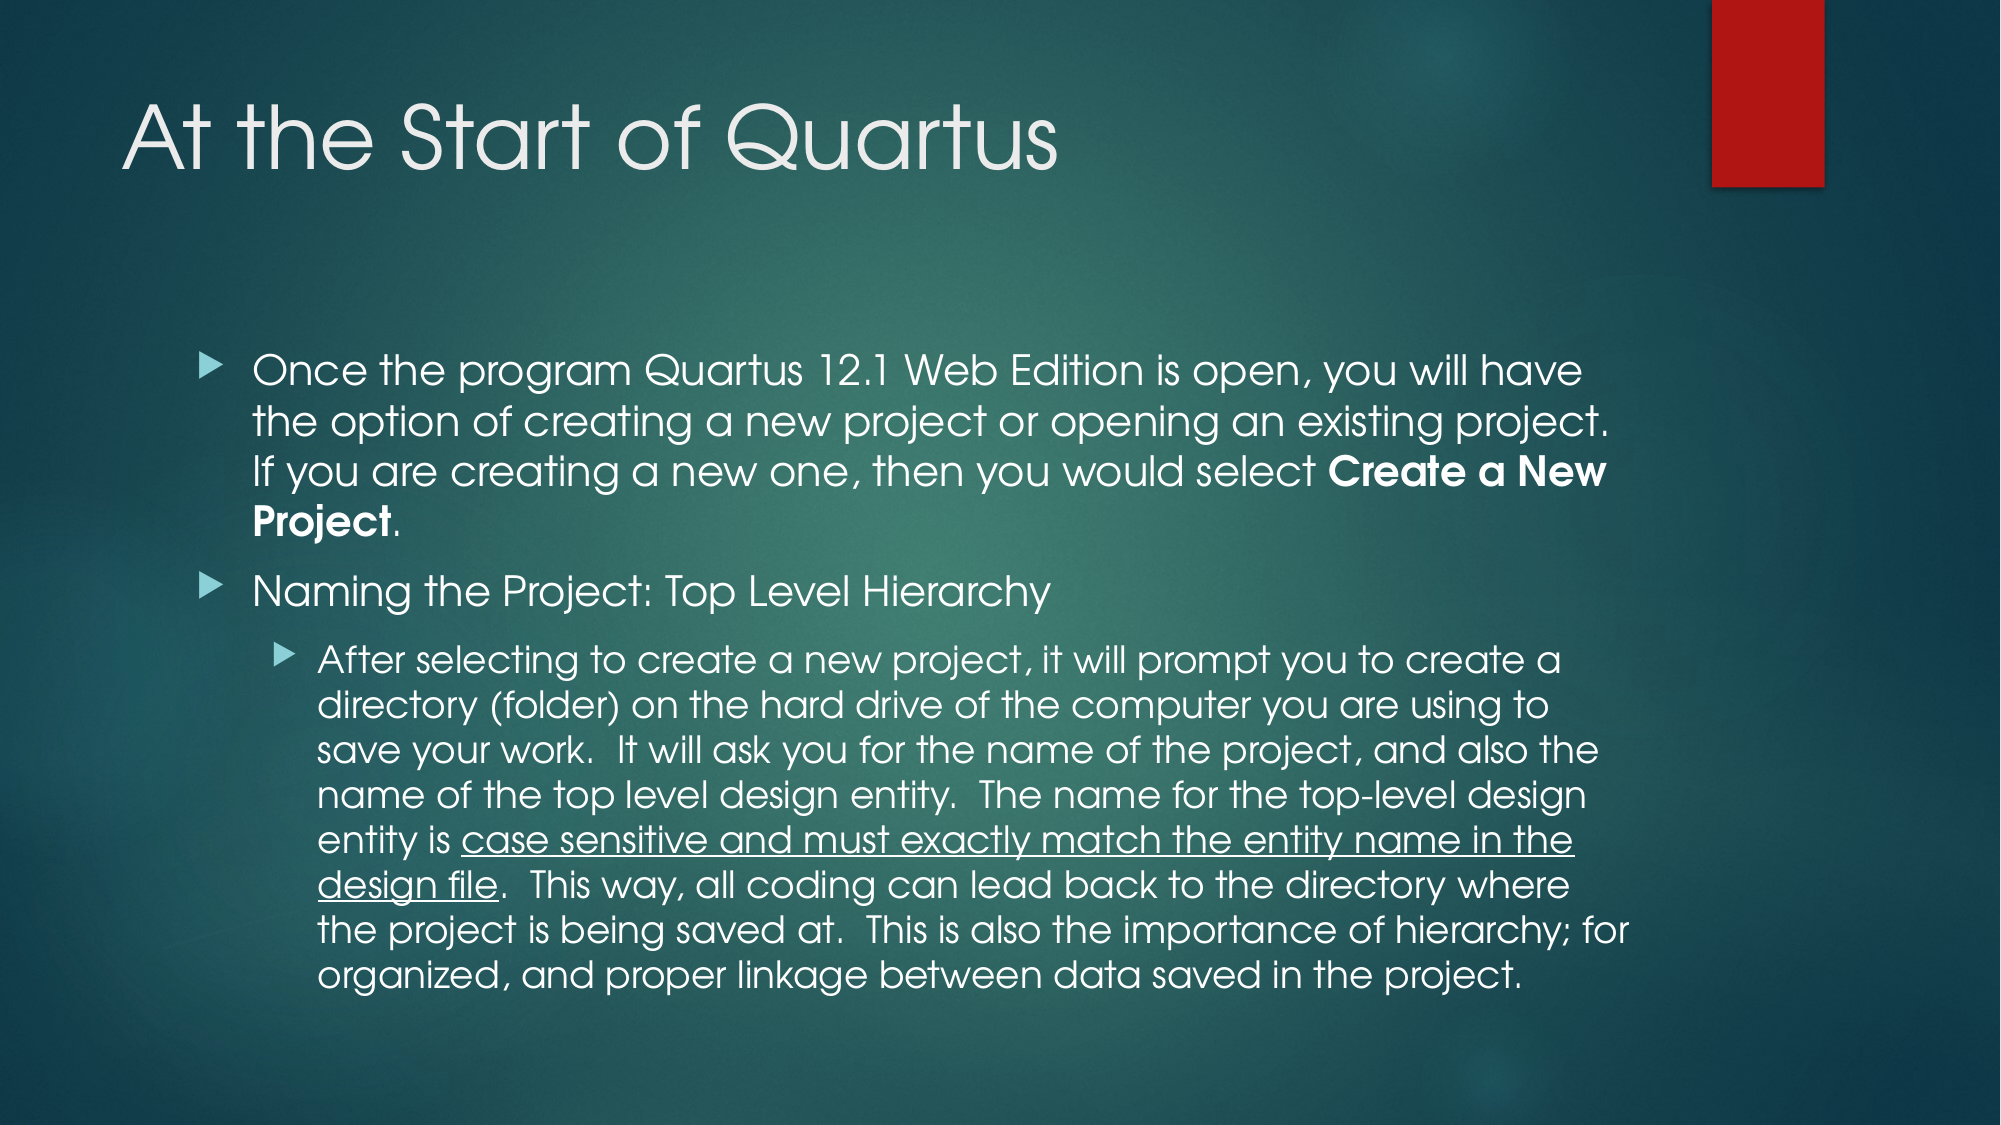

# At the Start of Quartus
Once the program Quartus 12.1 Web Edition is open, you will have the option of creating a new project or opening an existing project.  If you are creating a new one, then you would select Create a New Project.
Naming the Project: Top Level Hierarchy
After selecting to create a new project, it will prompt you to create a directory (folder) on the hard drive of the computer you are using to save your work.  It will ask you for the name of the project, and also the name of the top level design entity.  The name for the top-level design entity is case sensitive and must exactly match the entity name in the design file.  This way, all coding can lead back to the directory where the project is being saved at.  This is also the importance of hierarchy; for organized, and proper linkage between data saved in the project.